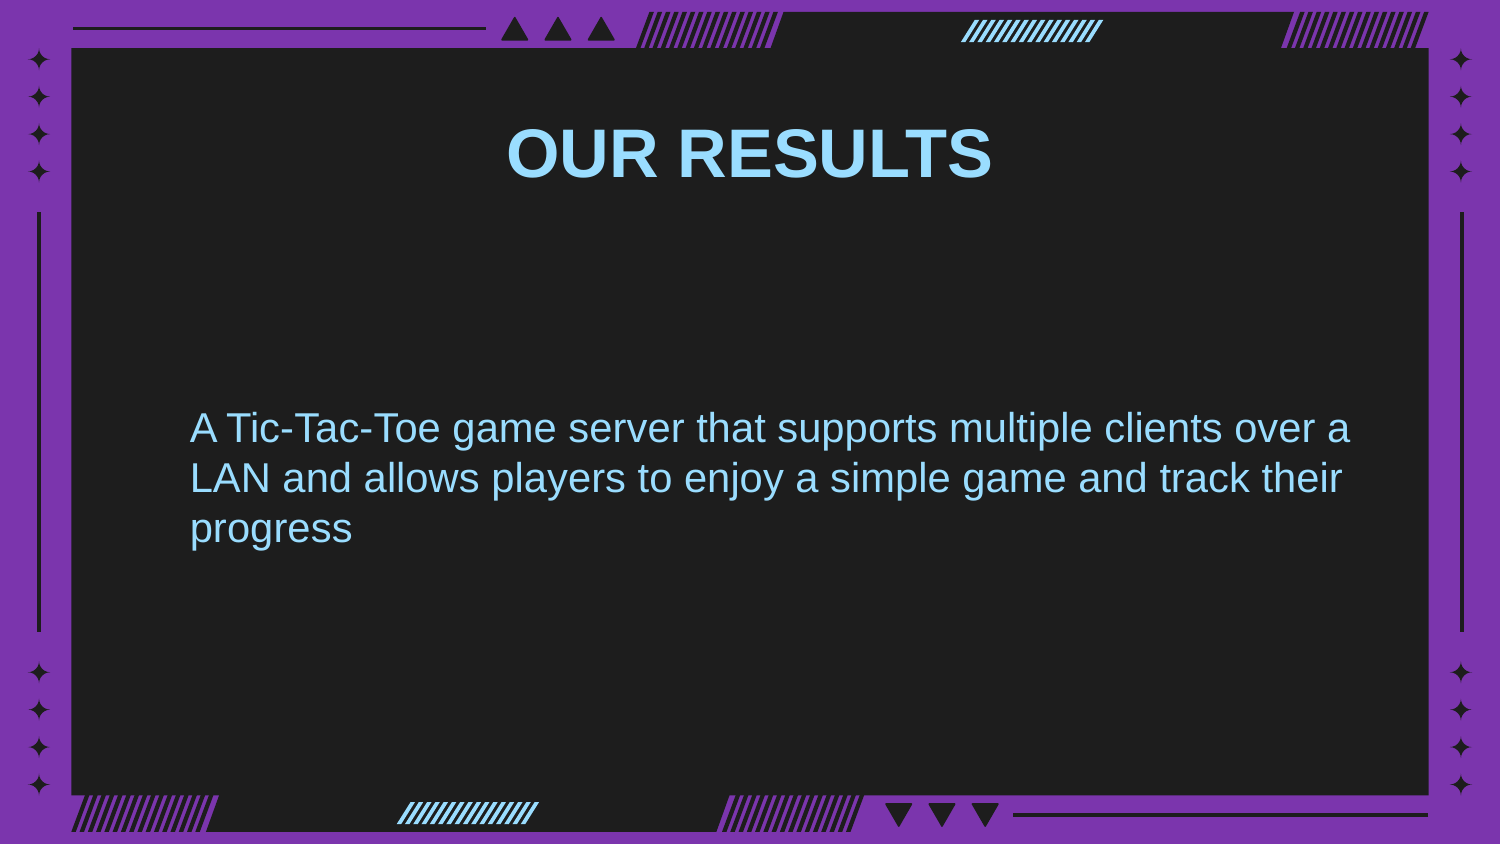

# OUR RESULTS
A Tic-Tac-Toe game server that supports multiple clients over a LAN and allows players to enjoy a simple game and track their progress